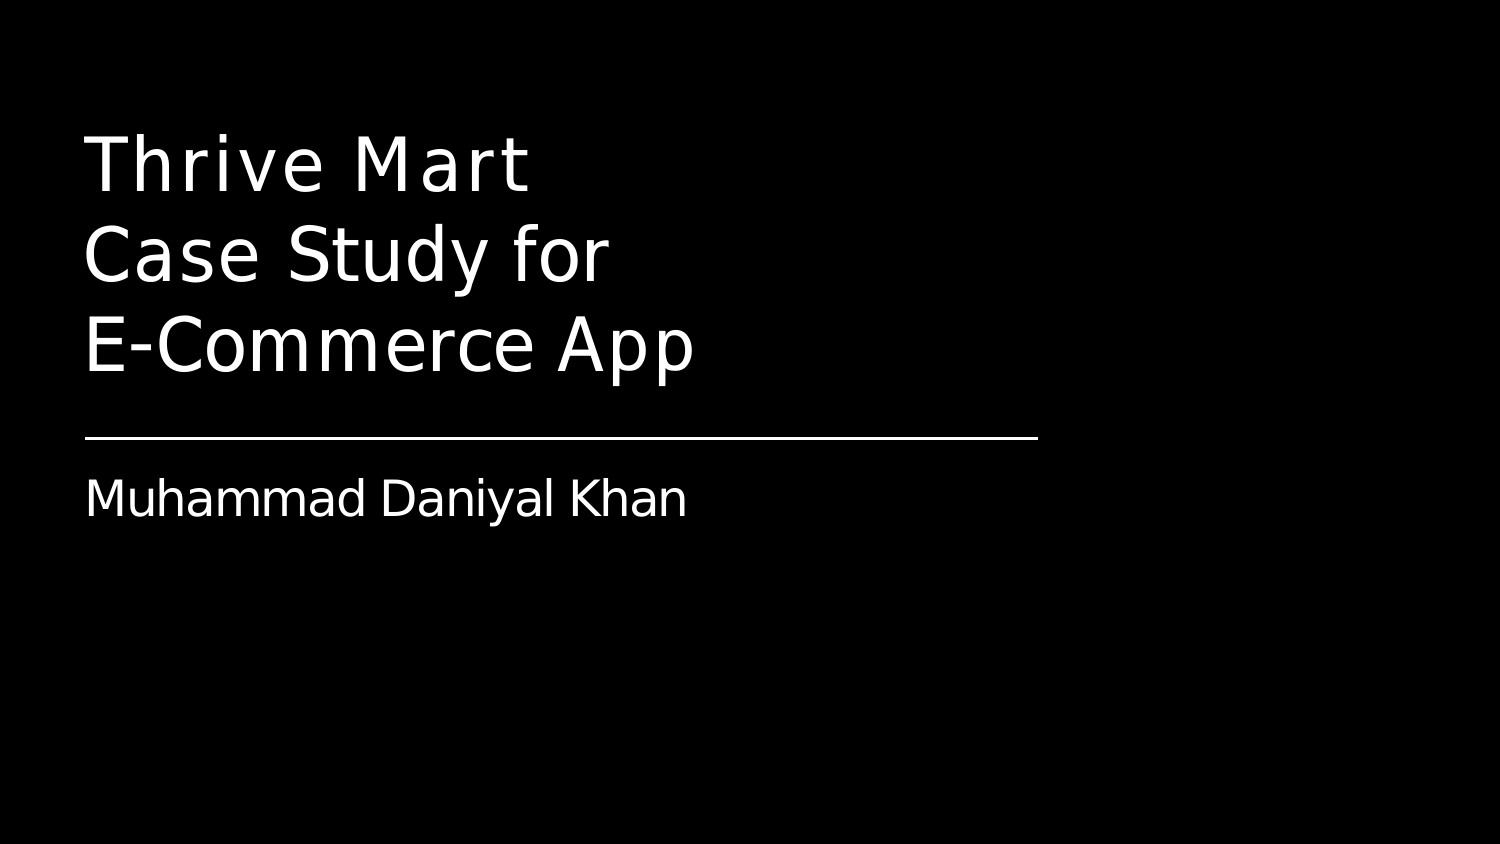

Thrive Mart Case Study for  E-Commerce App

Muhammad Daniyal Khan